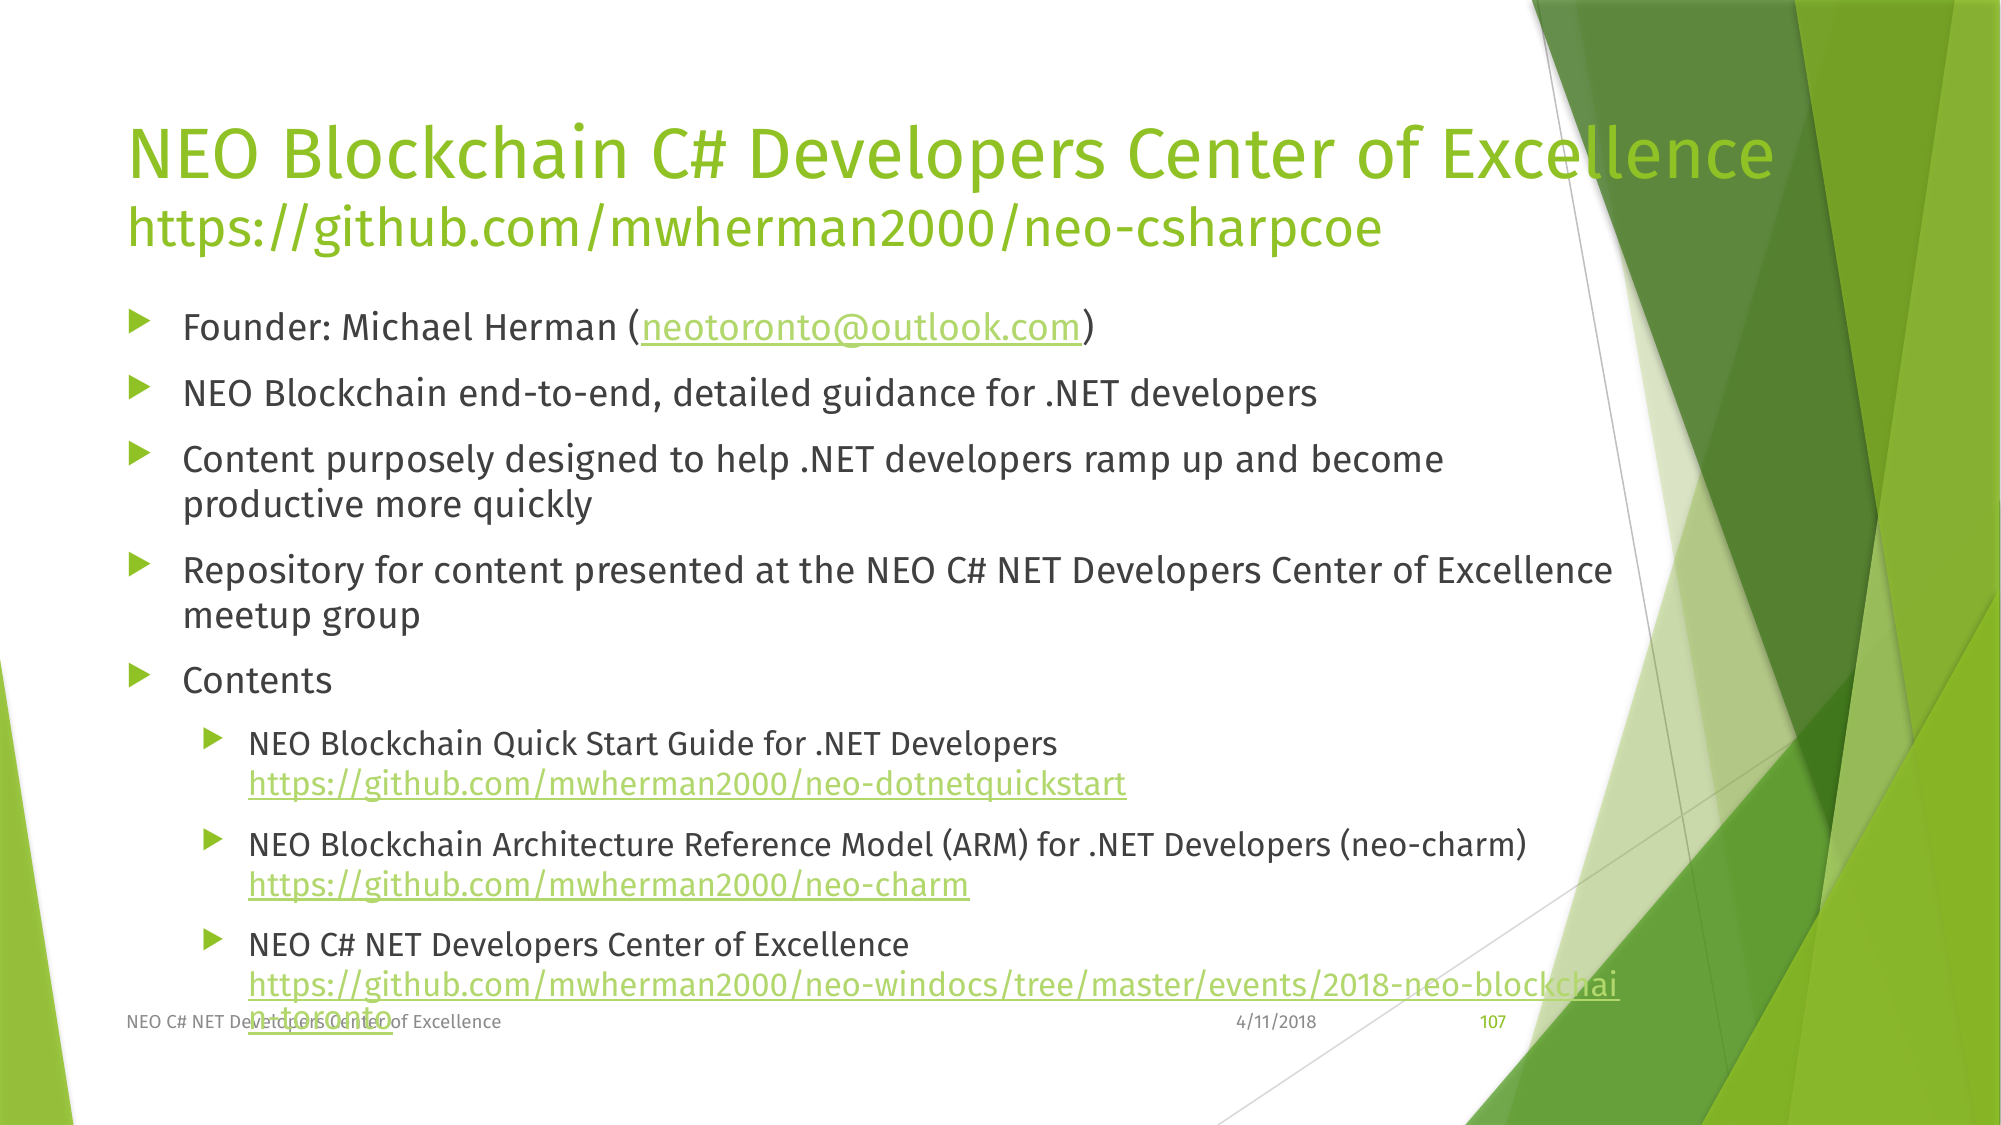

# NEO Blockchain C# Developers Center of Excellence https://github.com/mwherman2000/neo-csharpcoe
Founder: Michael Herman (neotoronto@outlook.com)
NEO Blockchain end-to-end, detailed guidance for .NET developers
Content purposely designed to help .NET developers ramp up and become productive more quickly
Repository for content presented at the NEO C# NET Developers Center of Excellence meetup group
Contents
NEO Blockchain Quick Start Guide for .NET Developers
https://github.com/mwherman2000/neo-dotnetquickstart
NEO Blockchain Architecture Reference Model (ARM) for .NET Developers (neo-charm)
https://github.com/mwherman2000/neo-charm
NEO C# NET Developers Center of Excellence
https://github.com/mwherman2000/neo-windocs/tree/master/events/2018-neo-blockchain-toronto
NEO C# NET Developers Center of Excellence
4/11/2018
107